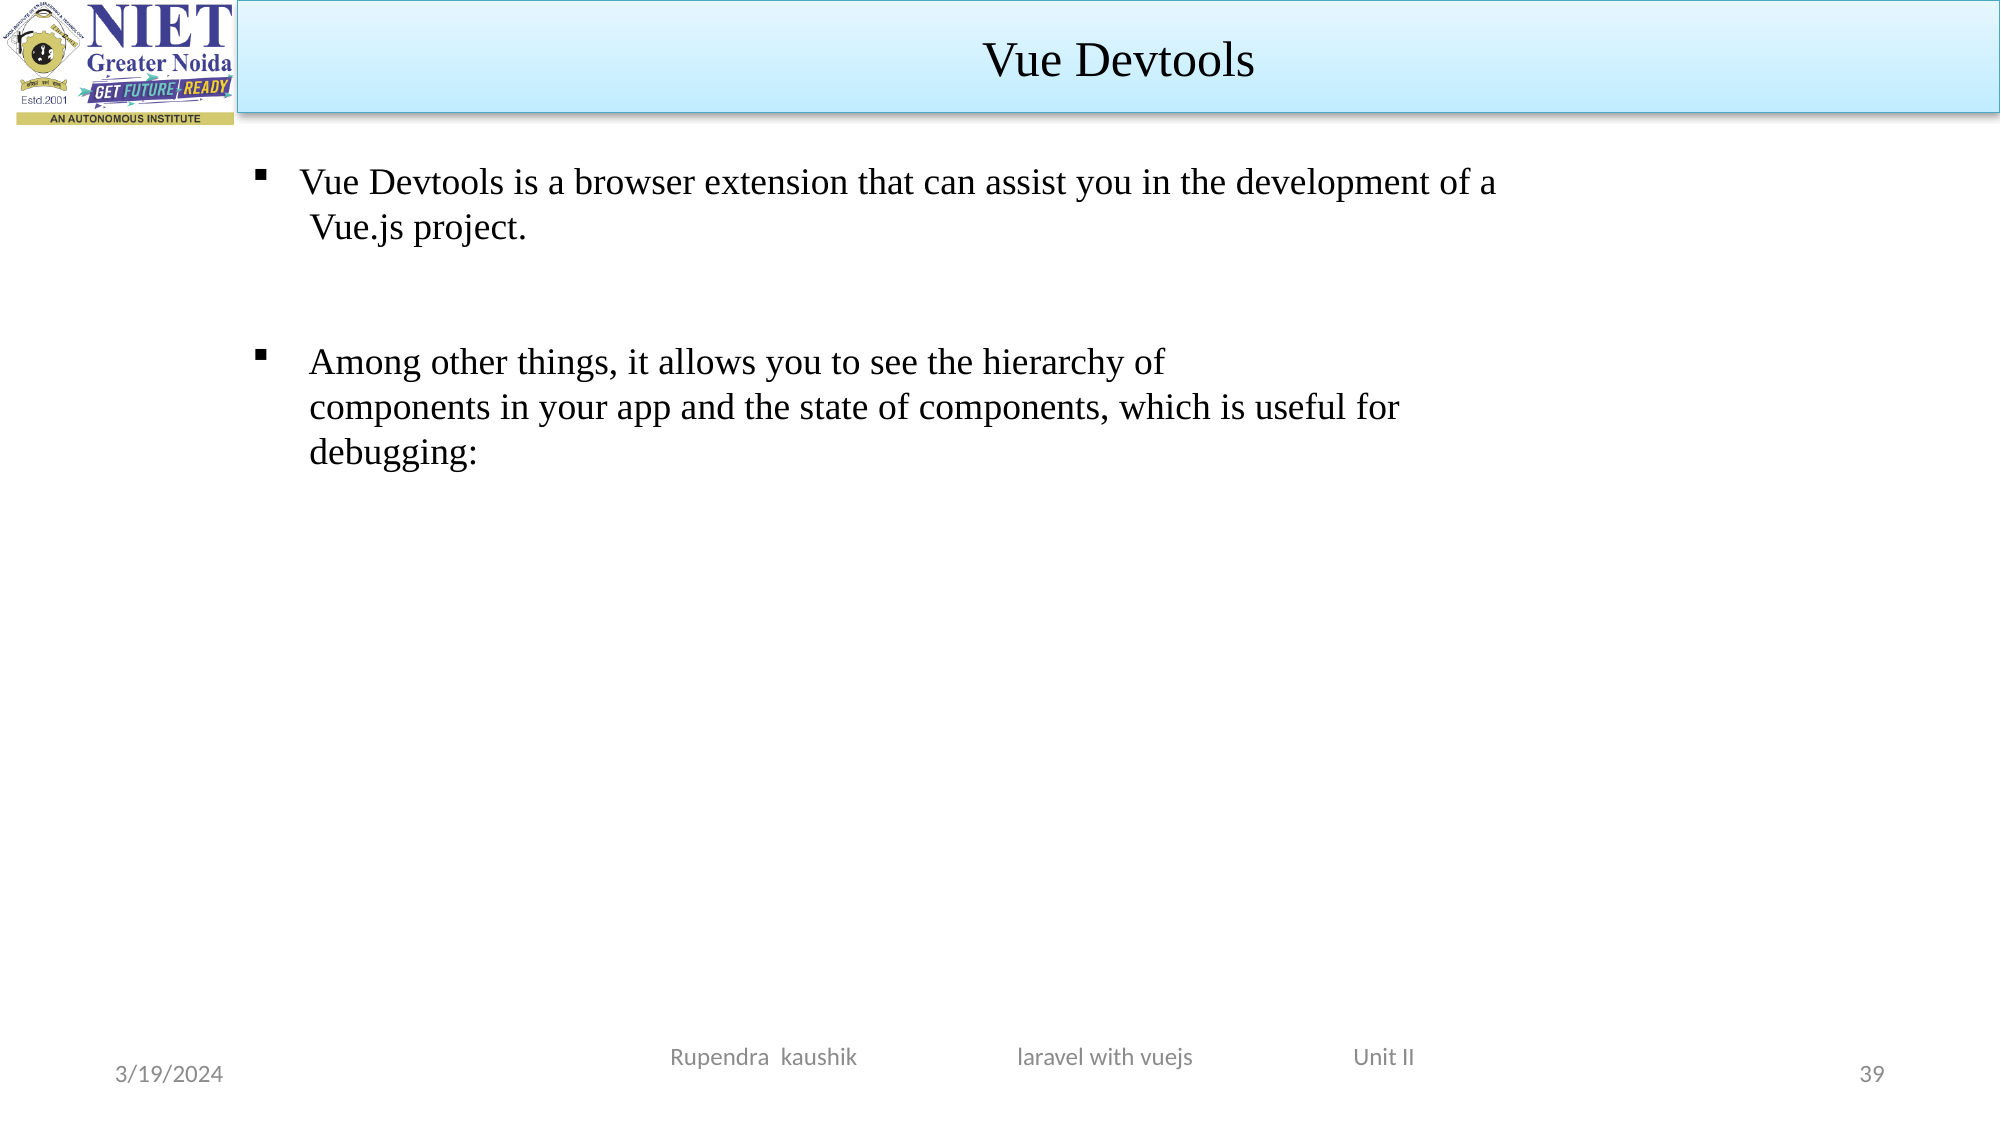

Vue Devtools
Vue Devtools is a browser extension that can assist you in the development of a
      Vue.js project.

 Among other things, it allows you to see the hierarchy of
      components in your app and the state of components, which is useful for
      debugging:

Rupendra  kaushik                            laravel with vuejs                            Unit II
3/19/2024
39